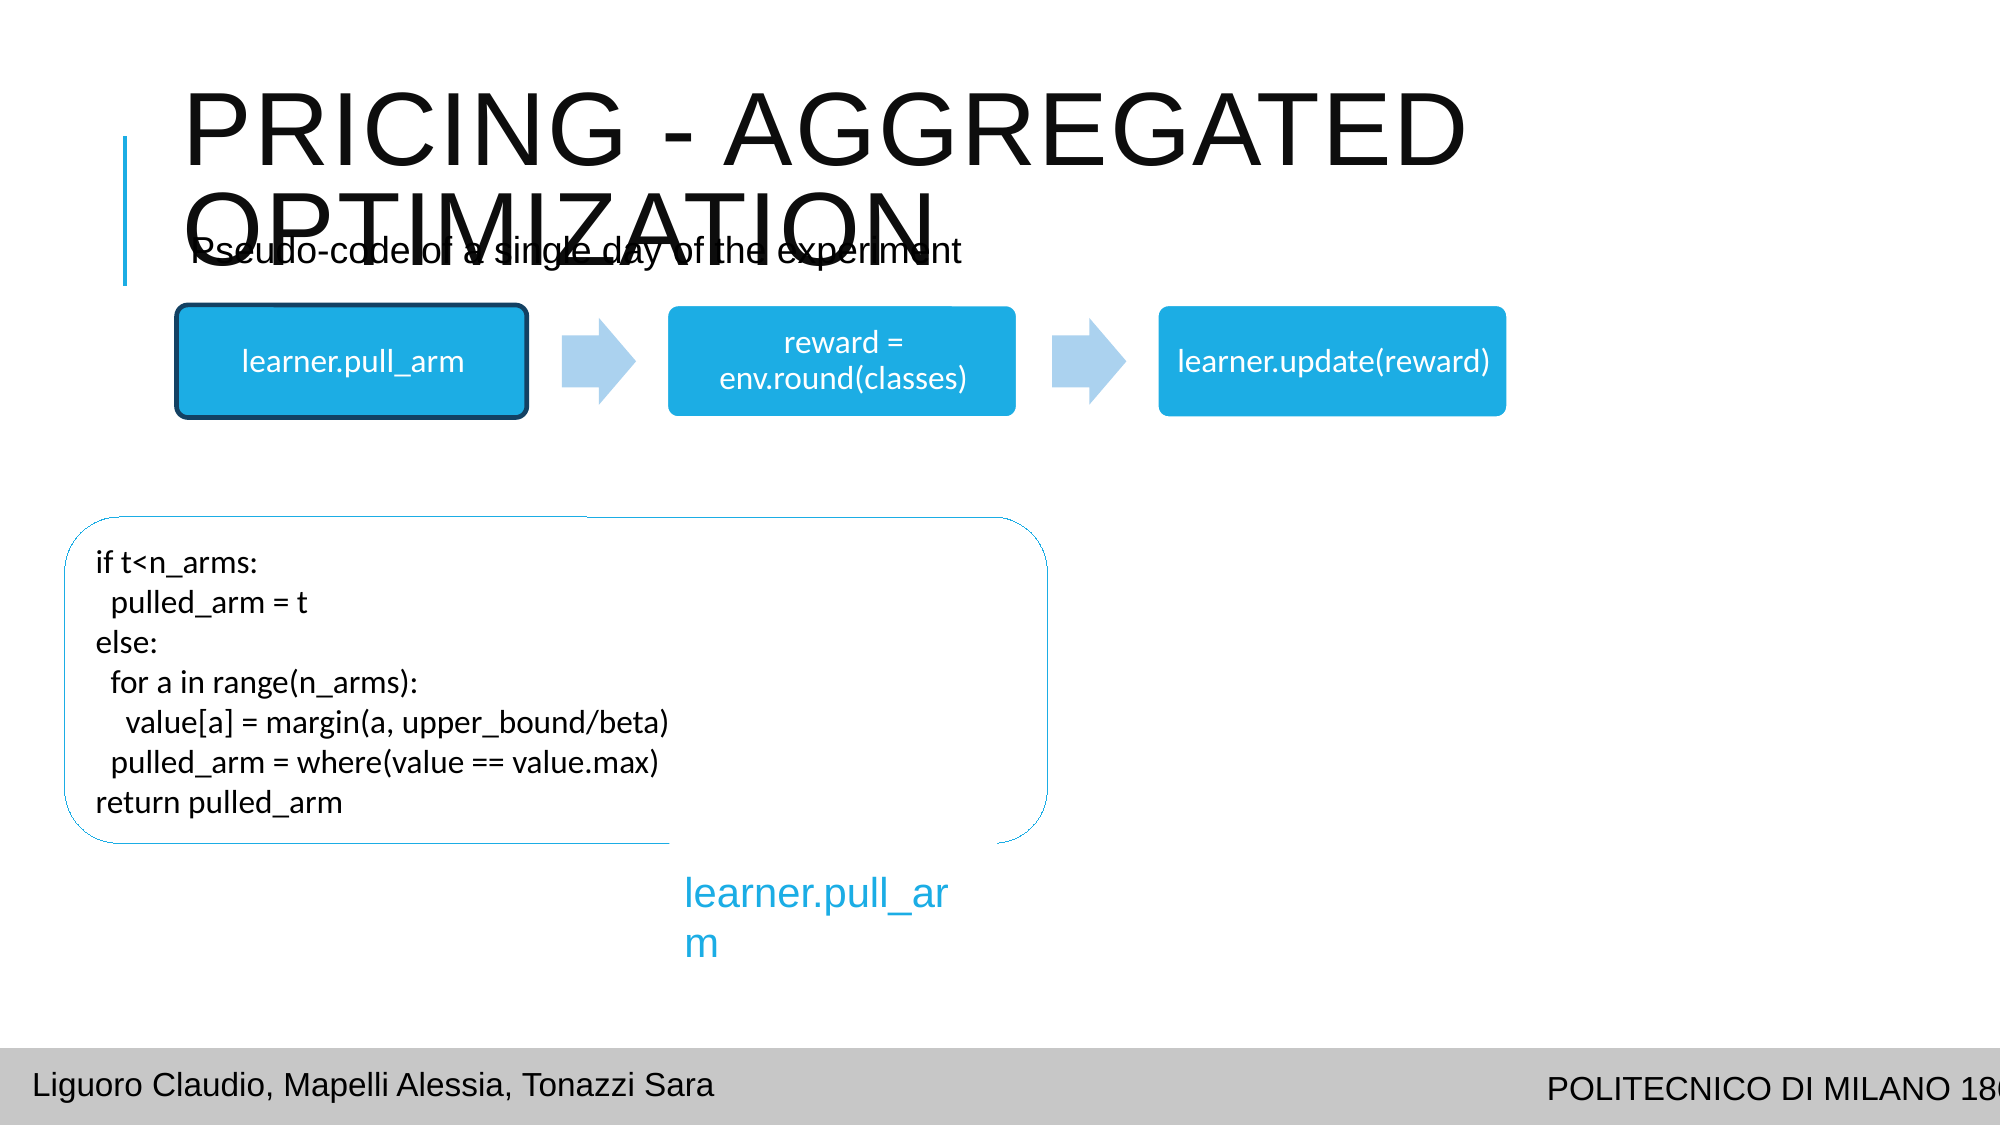

learner.pull_arm

reward = env.round(classes)

learner.update(reward)
# PRICING - aggregated OPTIMIZATION
Pseudo-code of a single day of the experiment
if t<n_arms:
  pulled_arm = t
else:
  for a in range(n_arms):
    value[a] = margin(a, upper_bound/beta)
  pulled_arm = where(value == value.max)
return pulled_arm
 learner.pull_arm

Liguoro Claudio, Mapelli Alessia, Tonazzi Sara
POLITECNICO DI MILANO 1863